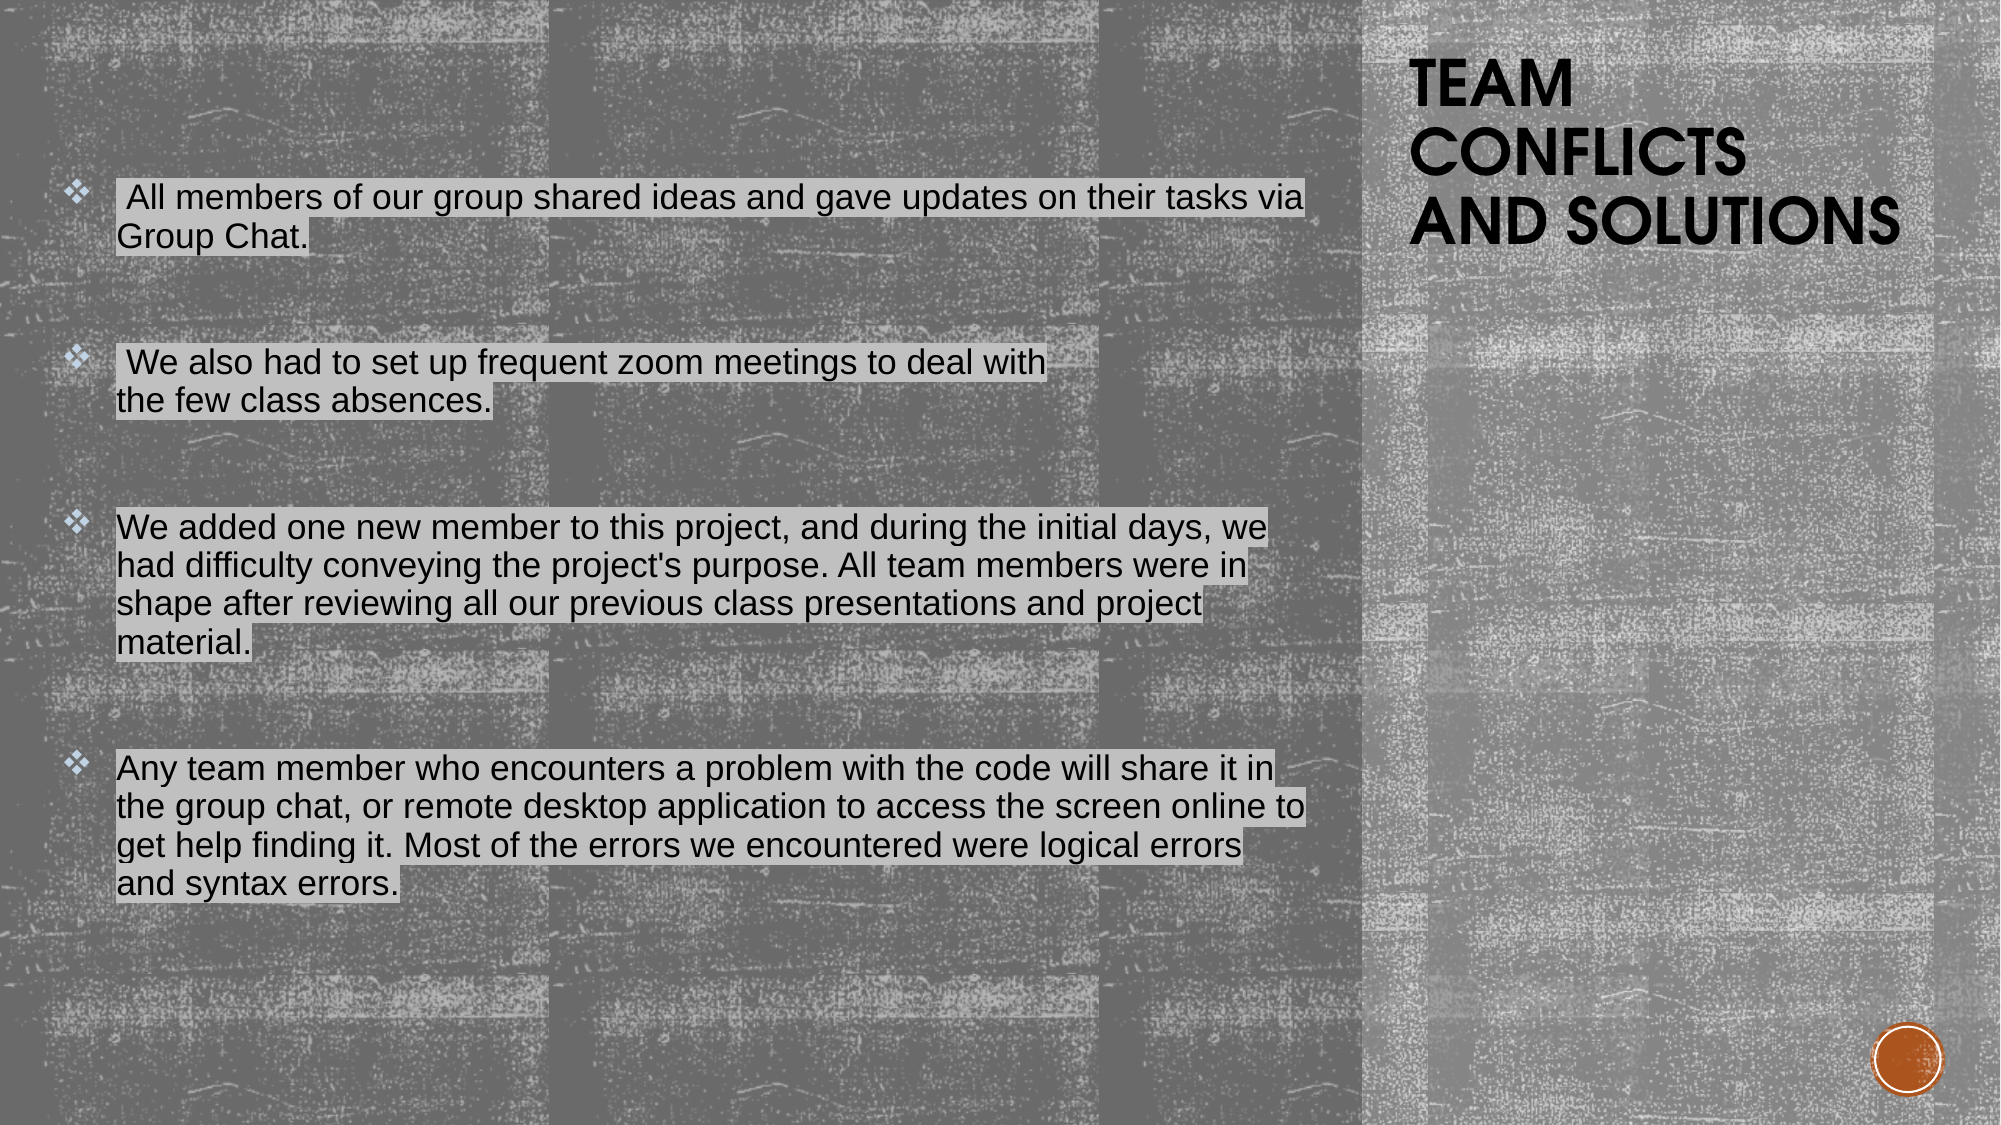

# TEAM CONFLICTS AND SOLUTIONS
 All members of our group shared ideas and gave updates on their tasks via Group Chat.

 We also had to set up frequent zoom meetings to deal with the few class absences.

We added one new member to this project, and during the initial days, we had difficulty conveying the project's purpose. All team members were in shape after reviewing all our previous class presentations and project material.

Any team member who encounters a problem with the code will share it in the group chat, or remote desktop application to access the screen online to get help finding it. Most of the errors we encountered were logical errors and syntax errors.